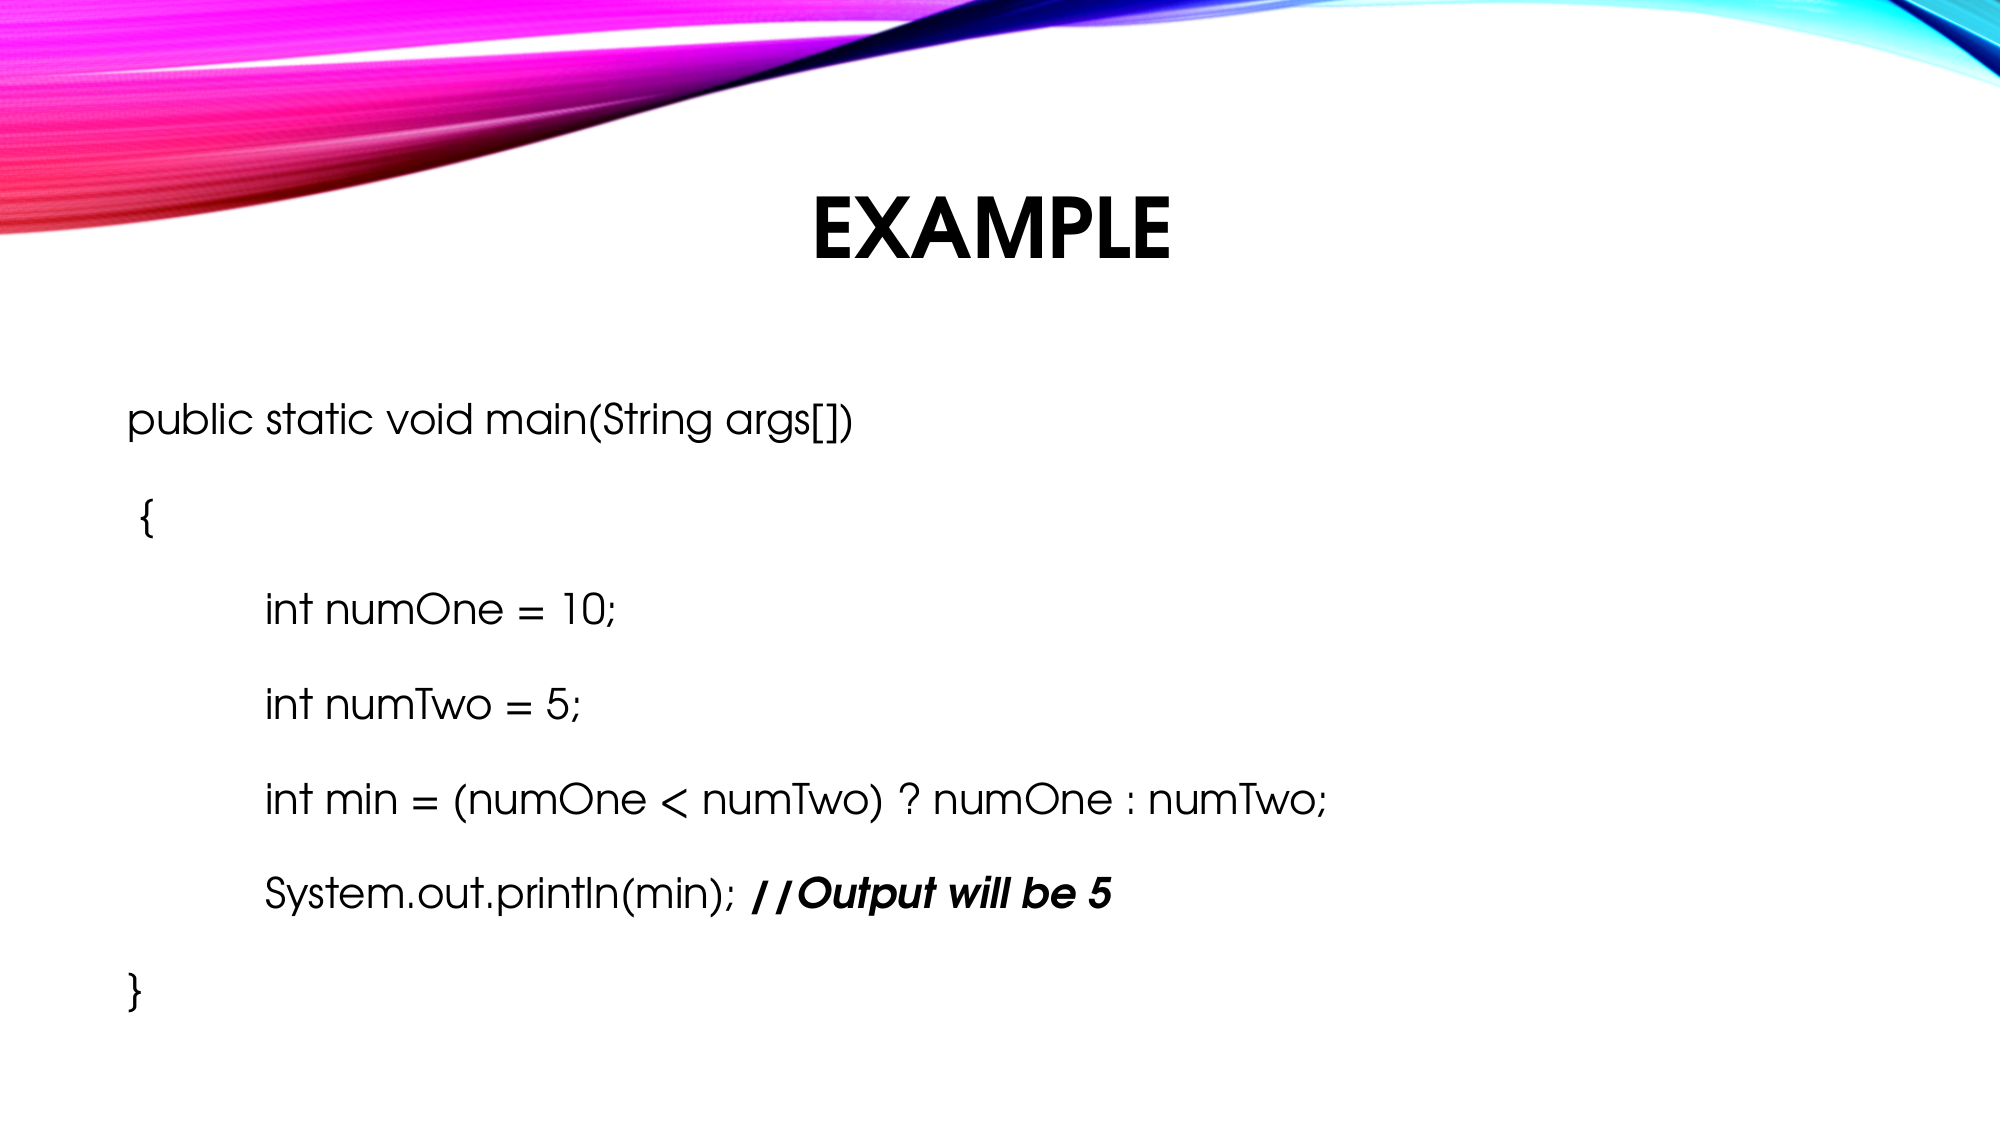

# EXAMPLE
public static void main(String args[])
 {
	int numOne = 10;
	int numTwo = 5;
	int min = (numOne < numTwo) ? numOne : numTwo;
	System.out.println(min); //Output will be 5
}